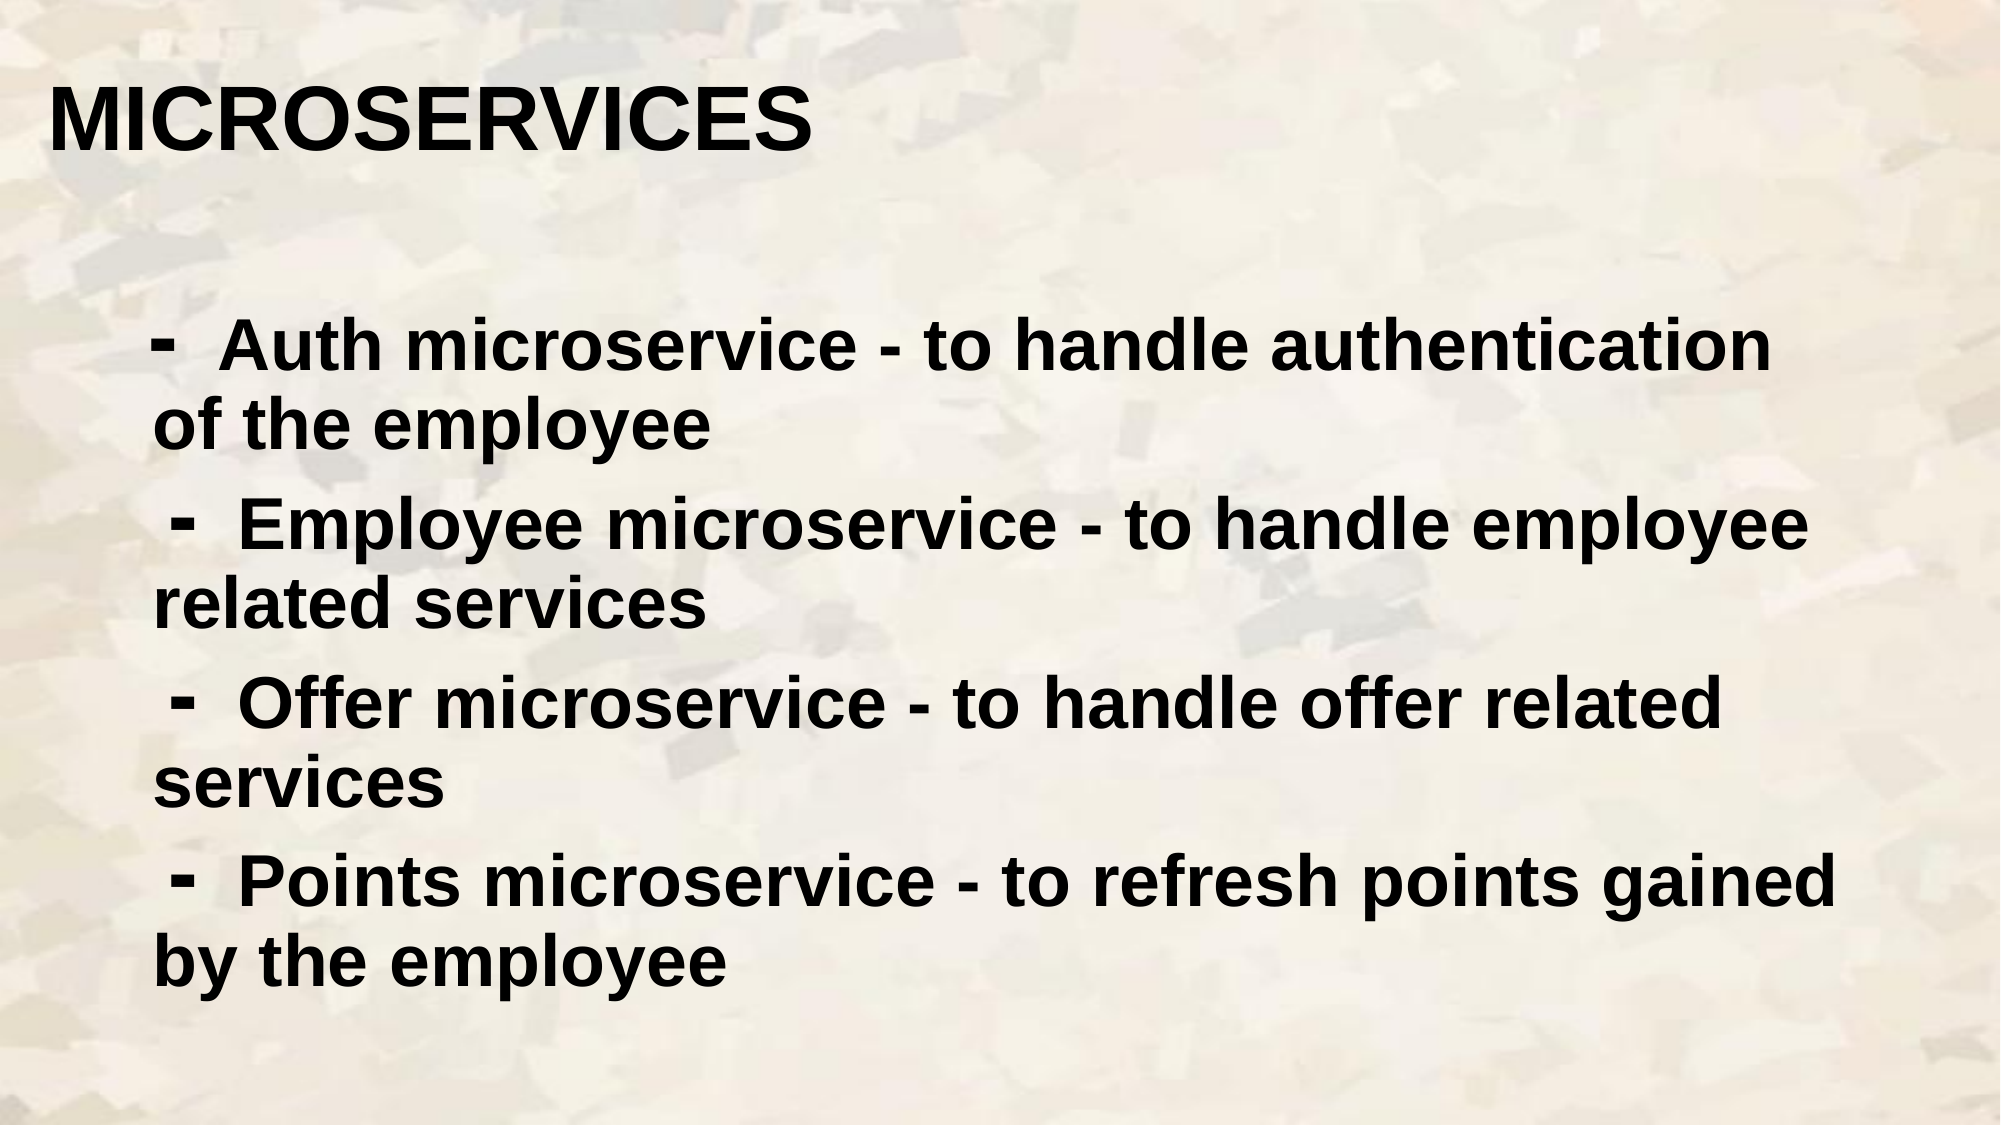

# MICROSERVICES
╸ Auth microservice - to handle authentication of the employee
 ╸ Employee microservice - to handle employee related services
 ╸ Offer microservice - to handle offer related services
 ╸ Points microservice - to refresh points gained by the employee